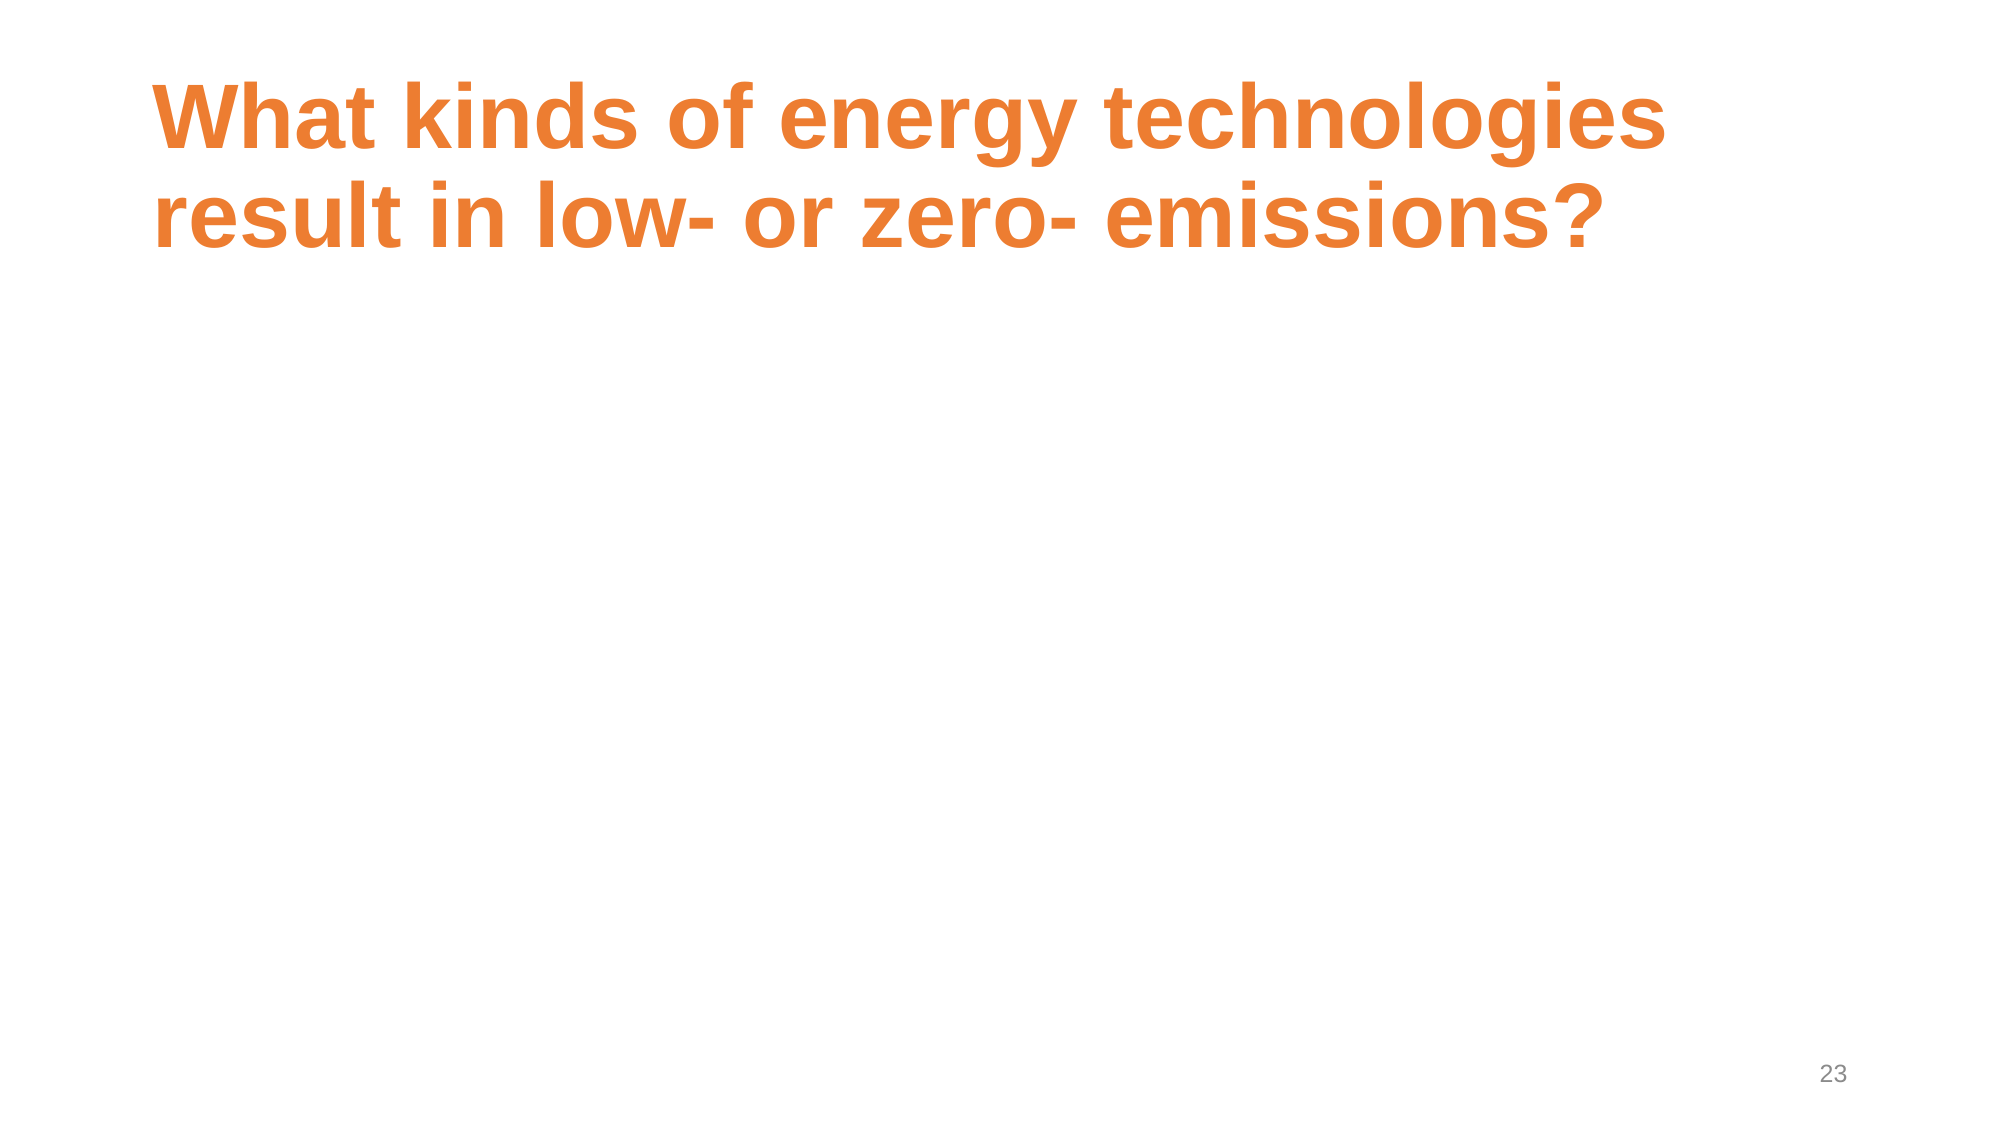

# What kinds of energy technologies result in low- or zero- emissions?
23